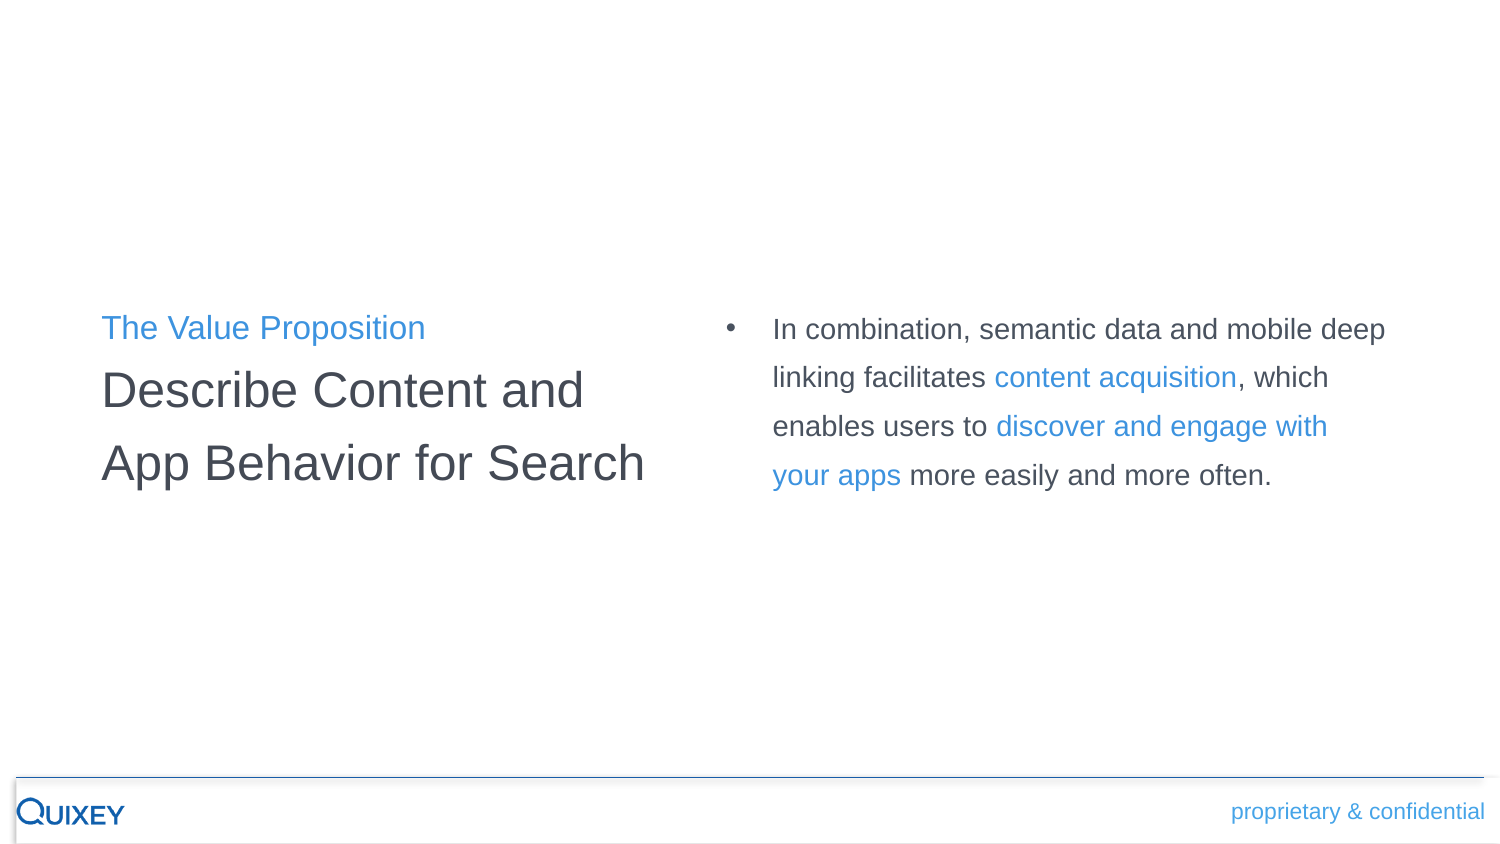

In combination, semantic data and mobile deep linking facilitates content acquisition, which enables users to discover and engage with your apps more easily and more often.
The Value Proposition
Describe Content and
App Behavior for Search